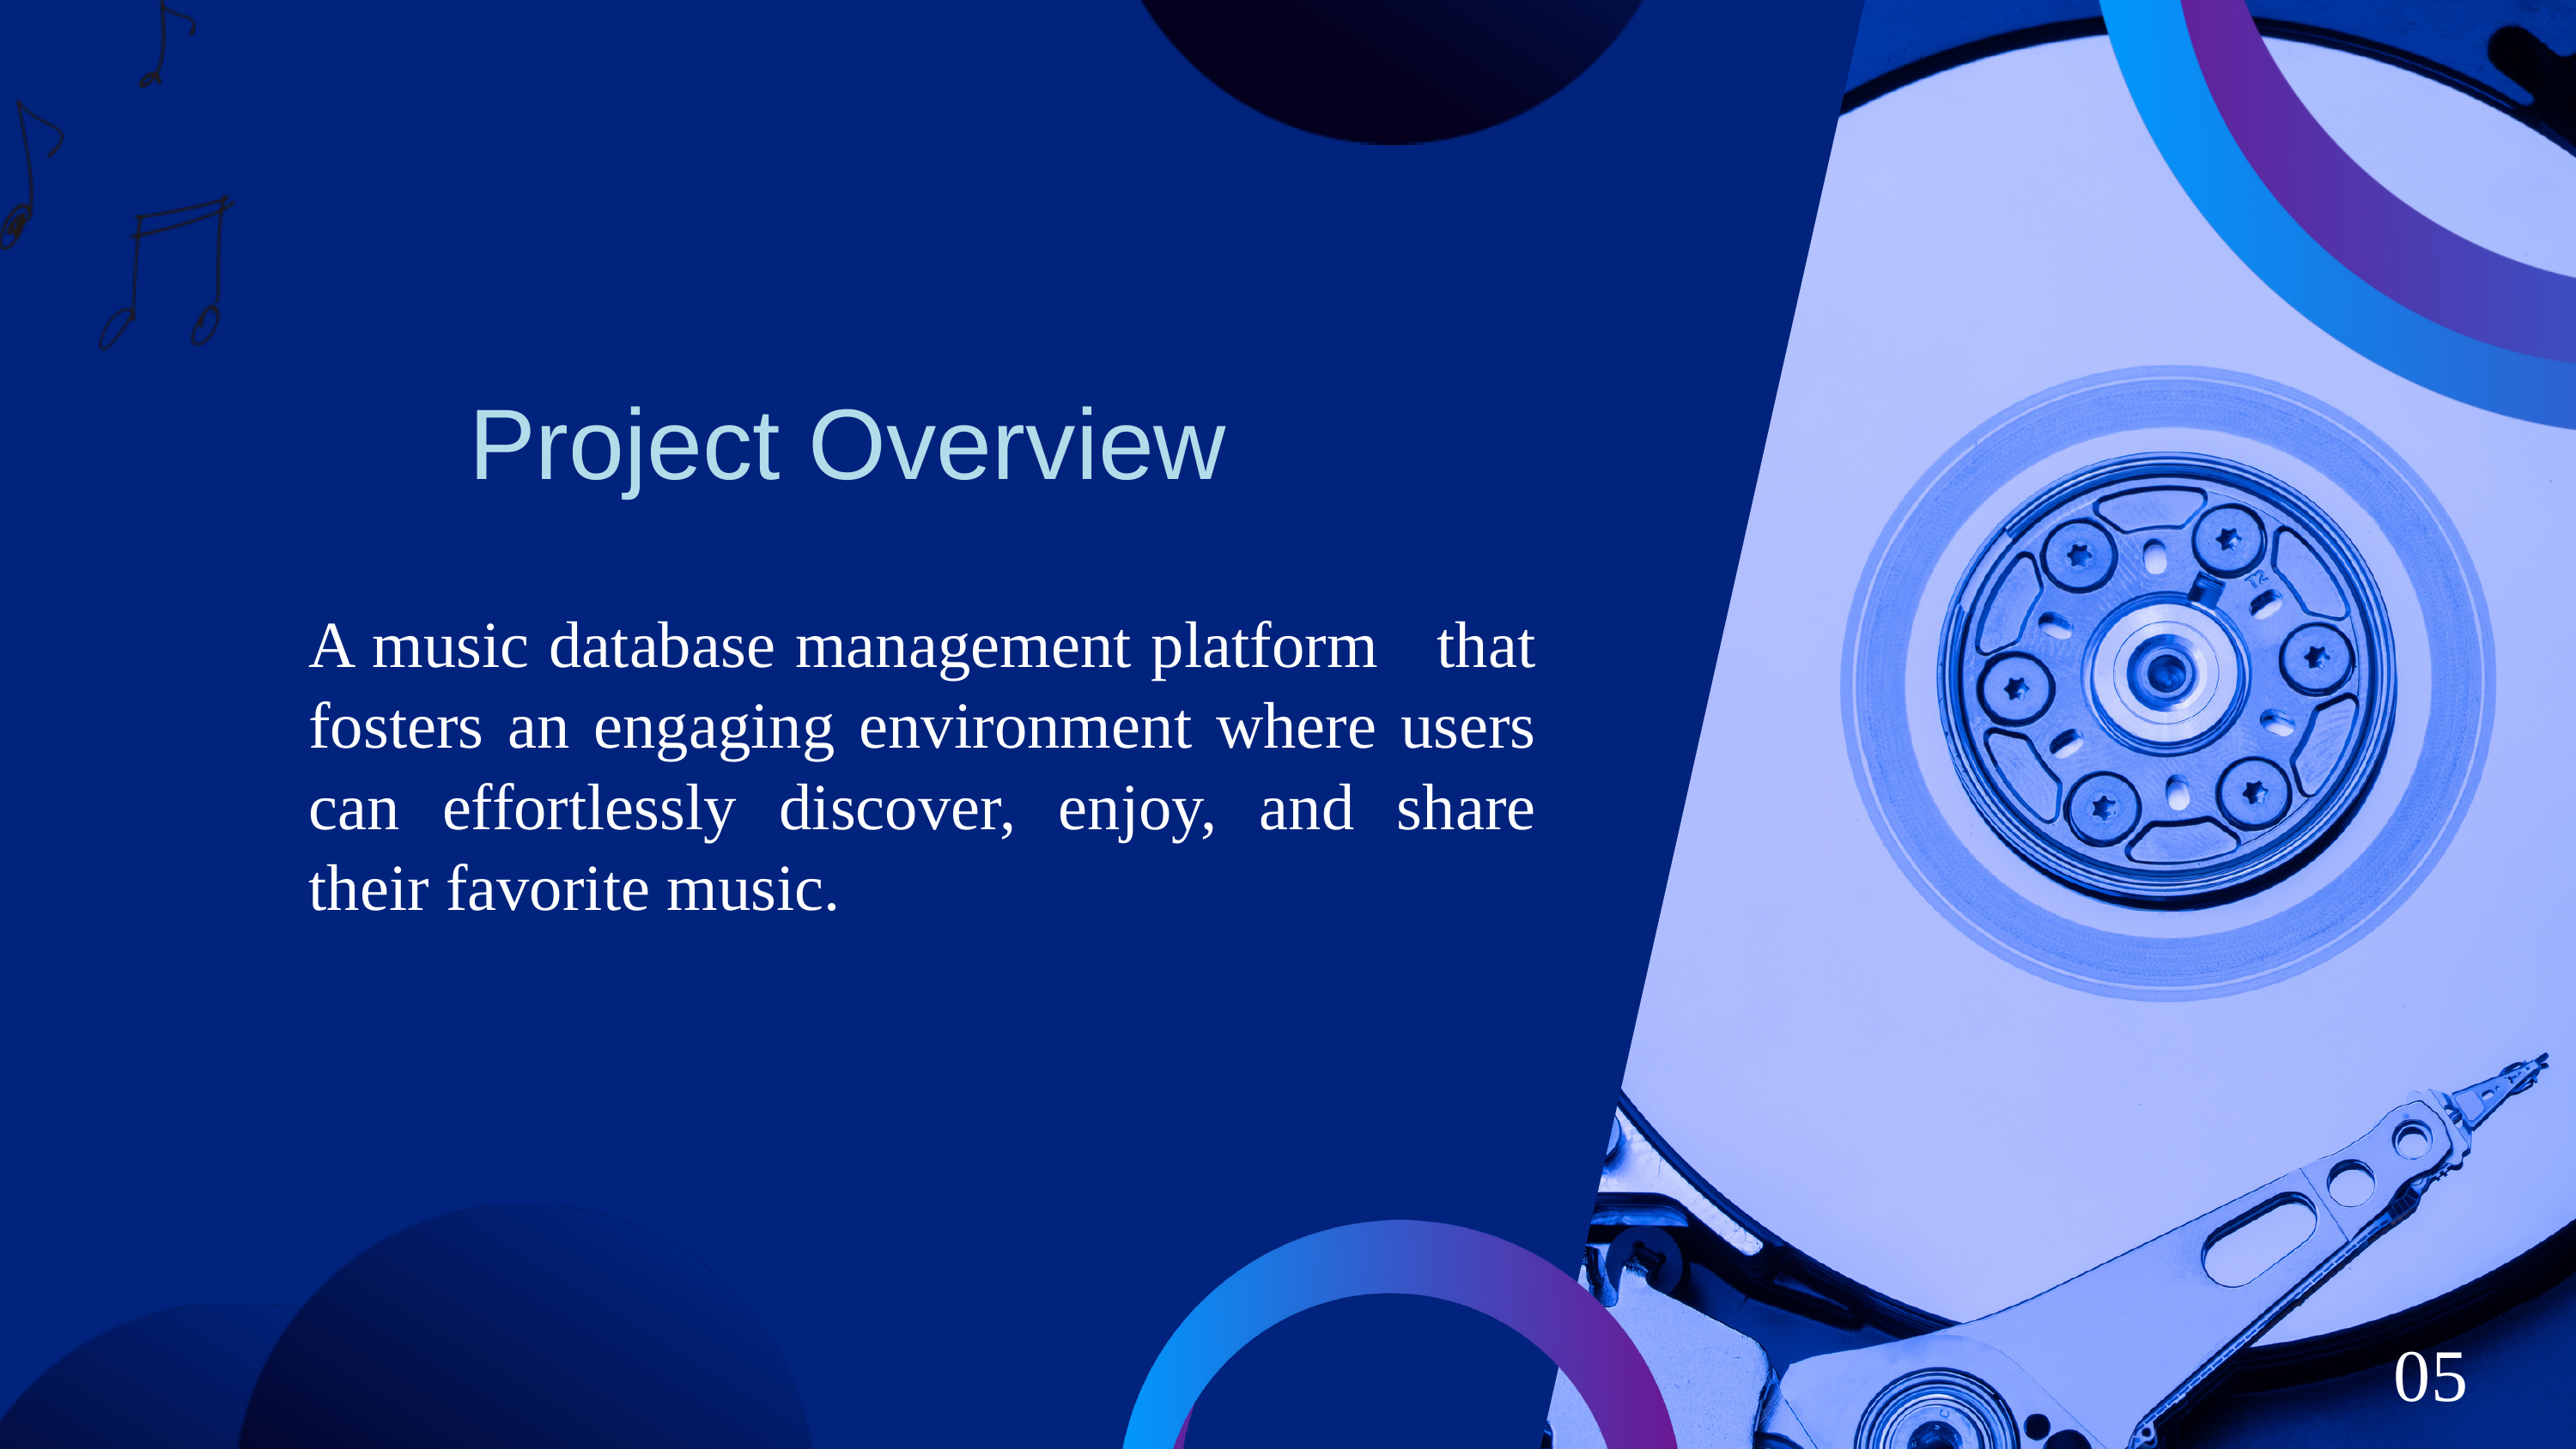

Project Overview
A music database management platform   that fosters an engaging environment where users can effortlessly discover, enjoy, and share their favorite music.

05